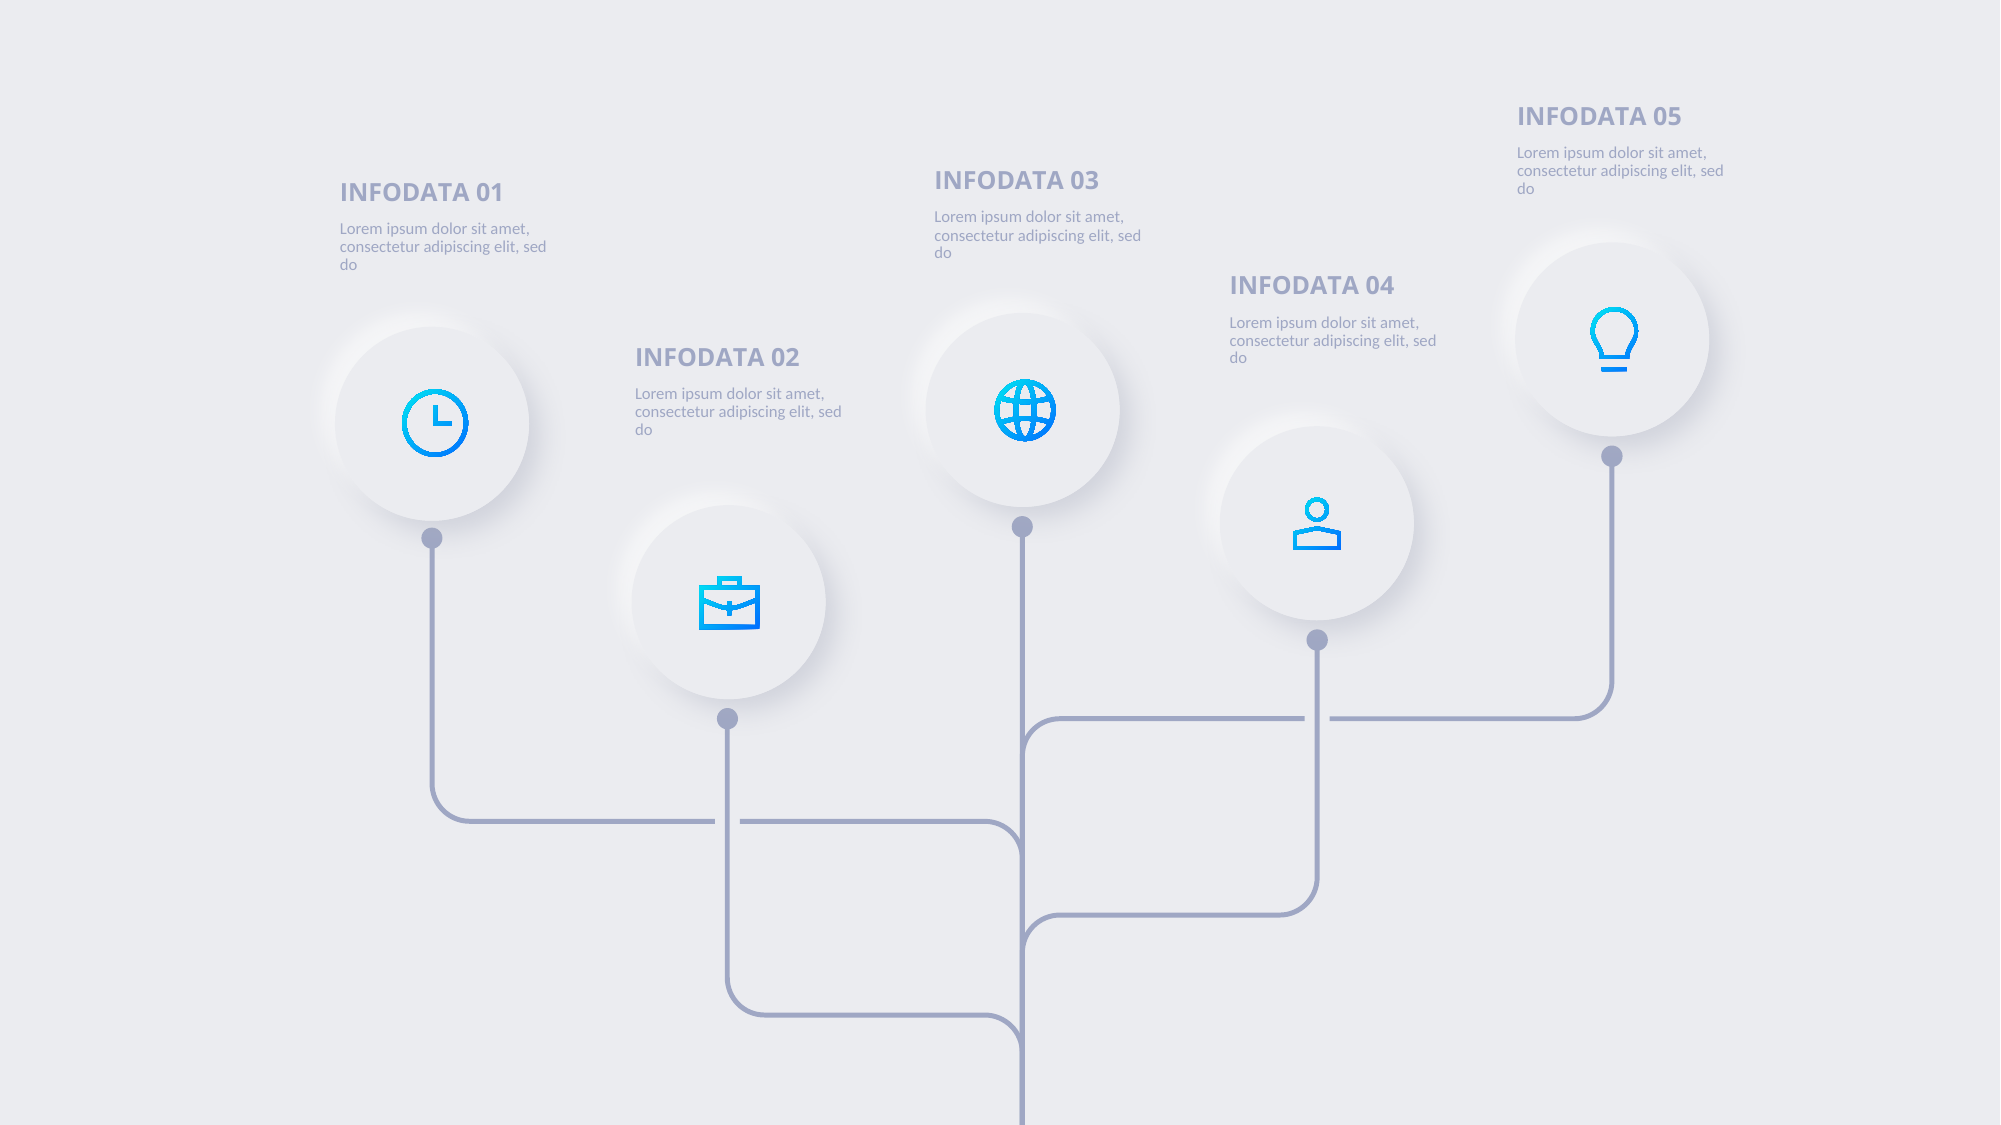

INFODATA 05
Lorem ipsum dolor sit amet, consectetur adipiscing elit, sed do

INFODATA 03
INFODATA 01
Lorem ipsum dolor sit amet, consectetur adipiscing elit, sed do

Lorem ipsum dolor sit amet, consectetur adipiscing elit, sed do

INFODATA 04
Lorem ipsum dolor sit amet, consectetur adipiscing elit, sed do

INFODATA 02
Lorem ipsum dolor sit amet, consectetur adipiscing elit, sed do